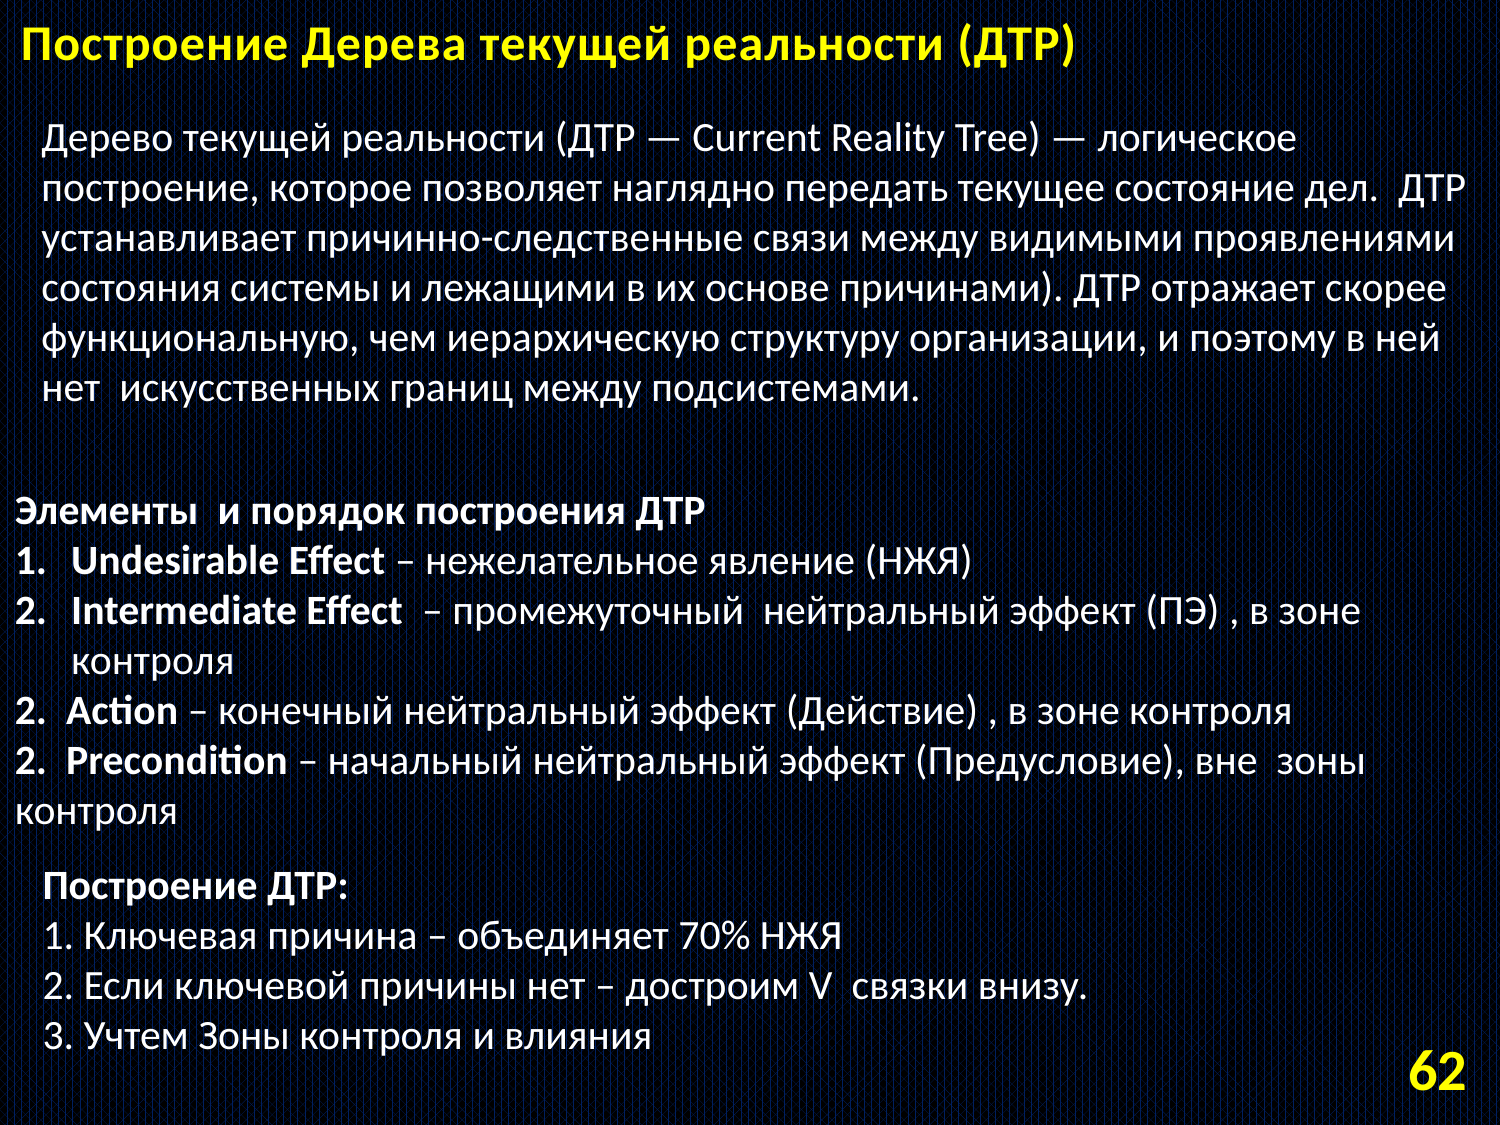

Построение Дерева текущей реальности (ДТР)
Дерево текущей реальности (ДТР — Current Reality Tree) — логическое  построение, которое позволяет наглядно передать текущее состояние дел.  ДТР устанавливает причинно-следственные связи между видимыми проявлениями состояния системы и лежащими в их основе причинами). ДТР отражает скорее функциональную, чем иерархическую структуру организации, и поэтому в ней нет  искусственных границ между подсистемами.
Элементы  и порядок построения ДТР
Undesirable Effect – нежелательное явление (НЖЯ)
Intermediate Effect  – промежуточный  нейтральный эффект (ПЭ) , в зоне контроля
2.  Action – конечный нейтральный эффект (Действие) , в зоне контроля
2.  Precondition – начальный нейтральный эффект (Предусловие), вне  зоны контроля
Построение ДТР:
1. Ключевая причина – объединяет 70% НЖЯ
2. Если ключевой причины нет – доcтроим V  связки внизу.
3. Учтем Зоны контроля и влияния
62